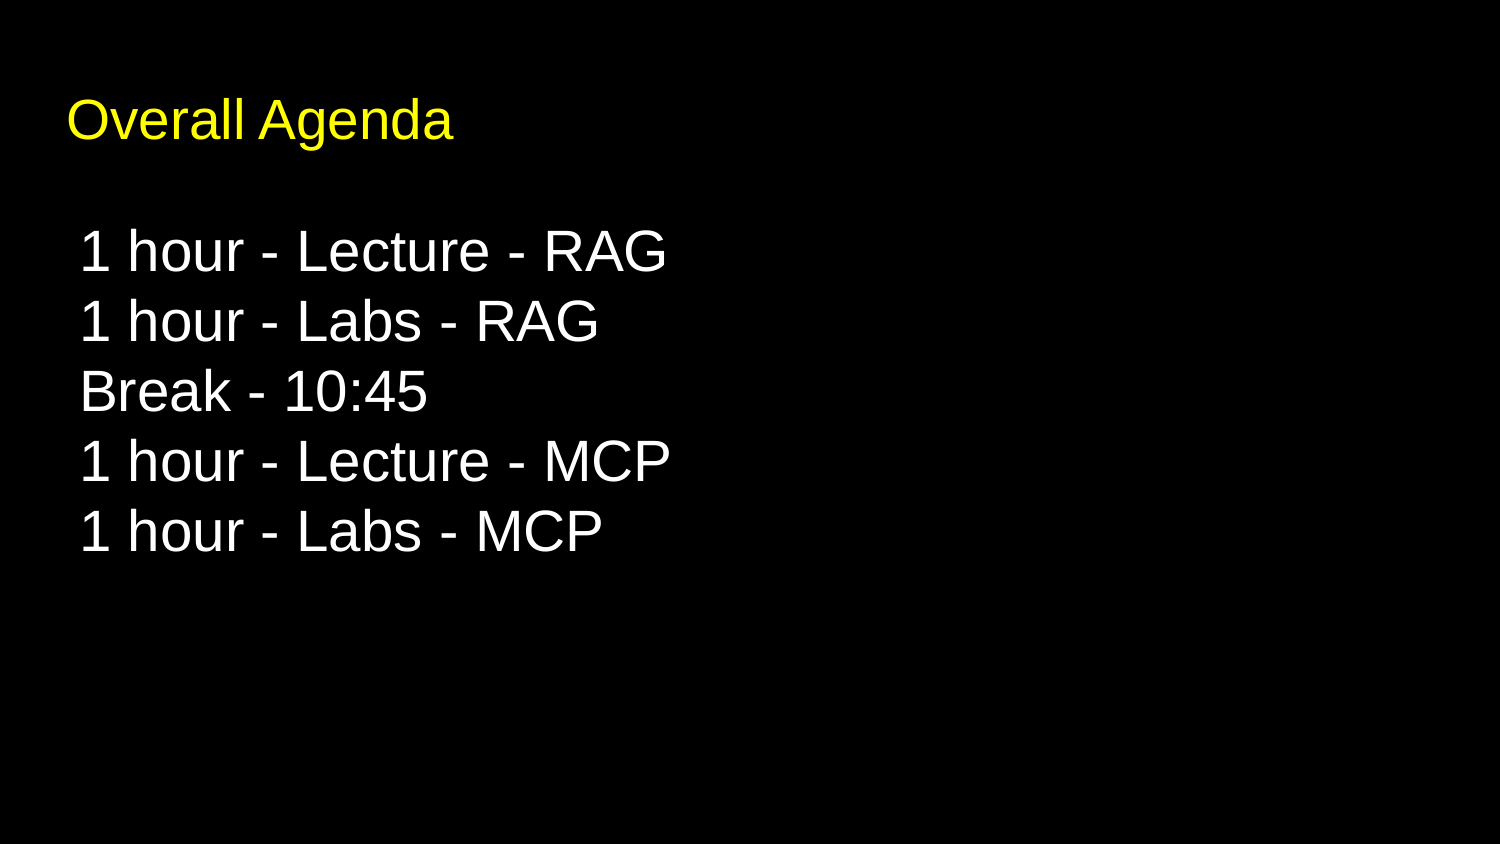

# Overall Agenda
1 hour - Lecture - RAG
1 hour - Labs - RAG
Break - 10:45
1 hour - Lecture - MCP
1 hour - Labs - MCP